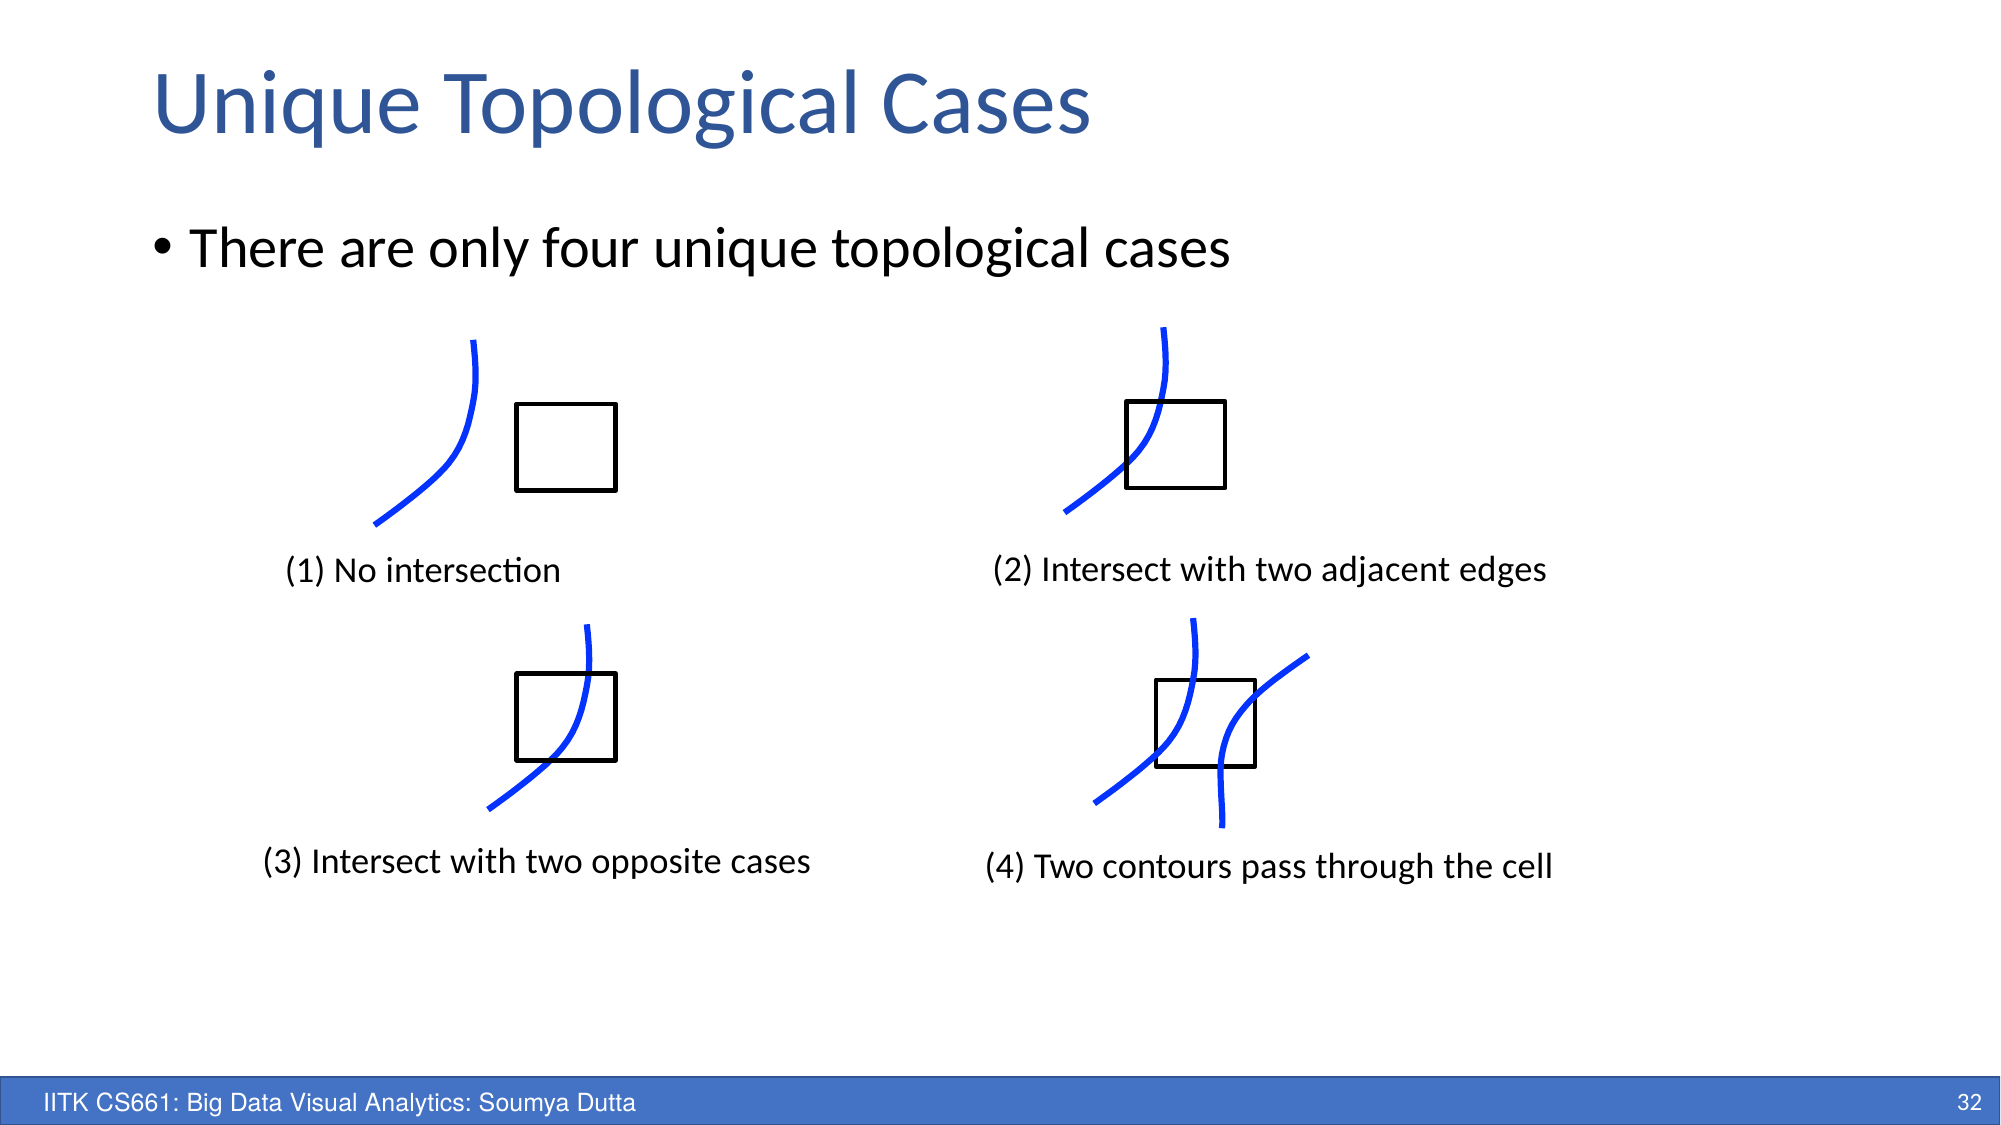

# Unique Topological Cases
There are only four unique topological cases

(2) Intersect with two adjacent edges
(1) No intersection

(3) Intersect with two opposite cases
(4) Two contours pass through the cell